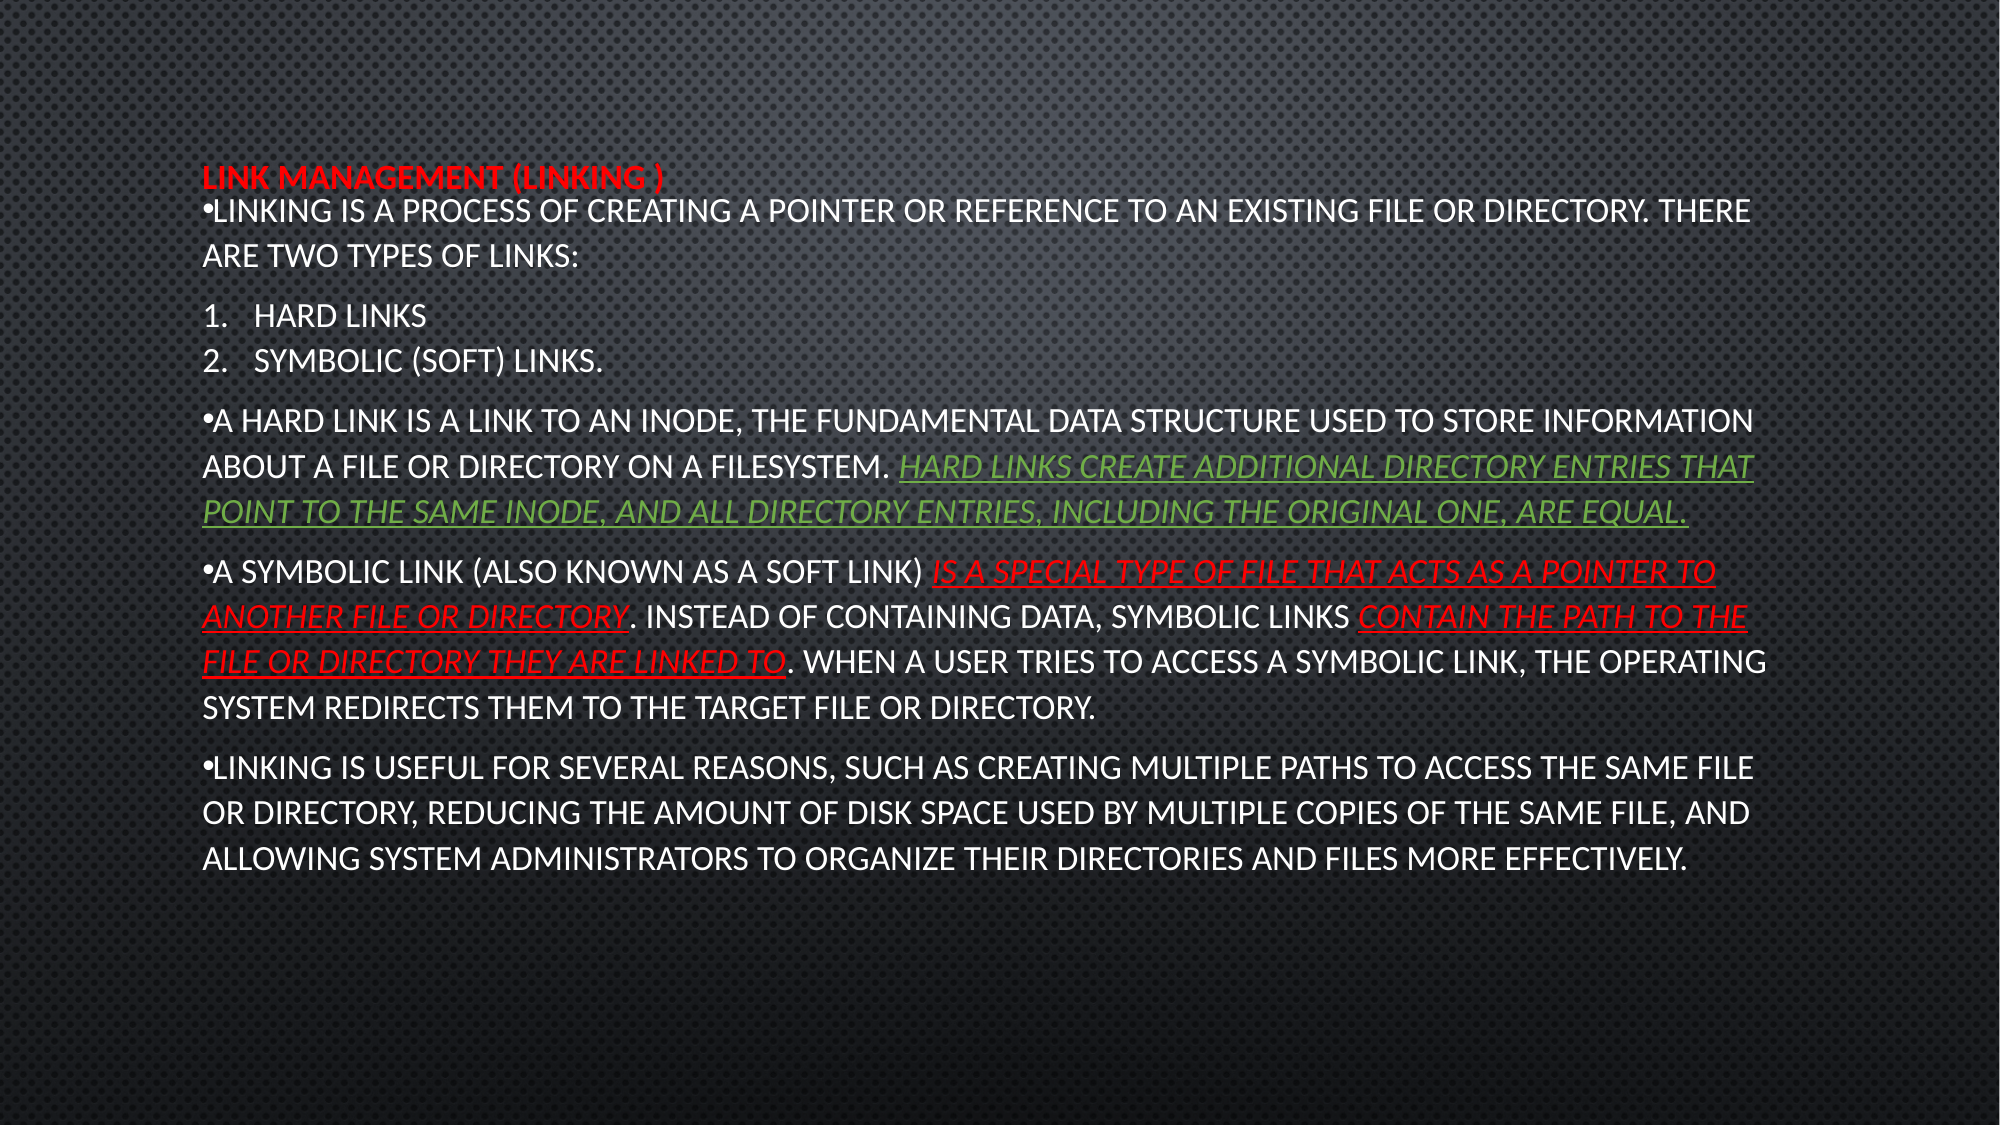

# LINK MANAGEMENT (LINKING )
Linking is a process of creating a pointer or reference to an existing file or directory. There are two types of links:
hard links
symbolic (soft) links.
A hard link is a link to an inode, the fundamental data structure used to store information about a file or directory on a filesystem. Hard links create additional directory entries that point to the same inode, and all directory entries, including the original one, are equal.
A symbolic link (also known as a soft link) is a special type of file that acts as a pointer to another file or directory. Instead of containing data, symbolic links contain the path to the file or directory they are linked to. When a user tries to access a symbolic link, the operating system redirects them to the target file or directory.
Linking is useful for several reasons, such as creating multiple paths to access the same file or directory, reducing the amount of disk space used by multiple copies of the same file, and allowing system administrators to organize their directories and files more effectively.